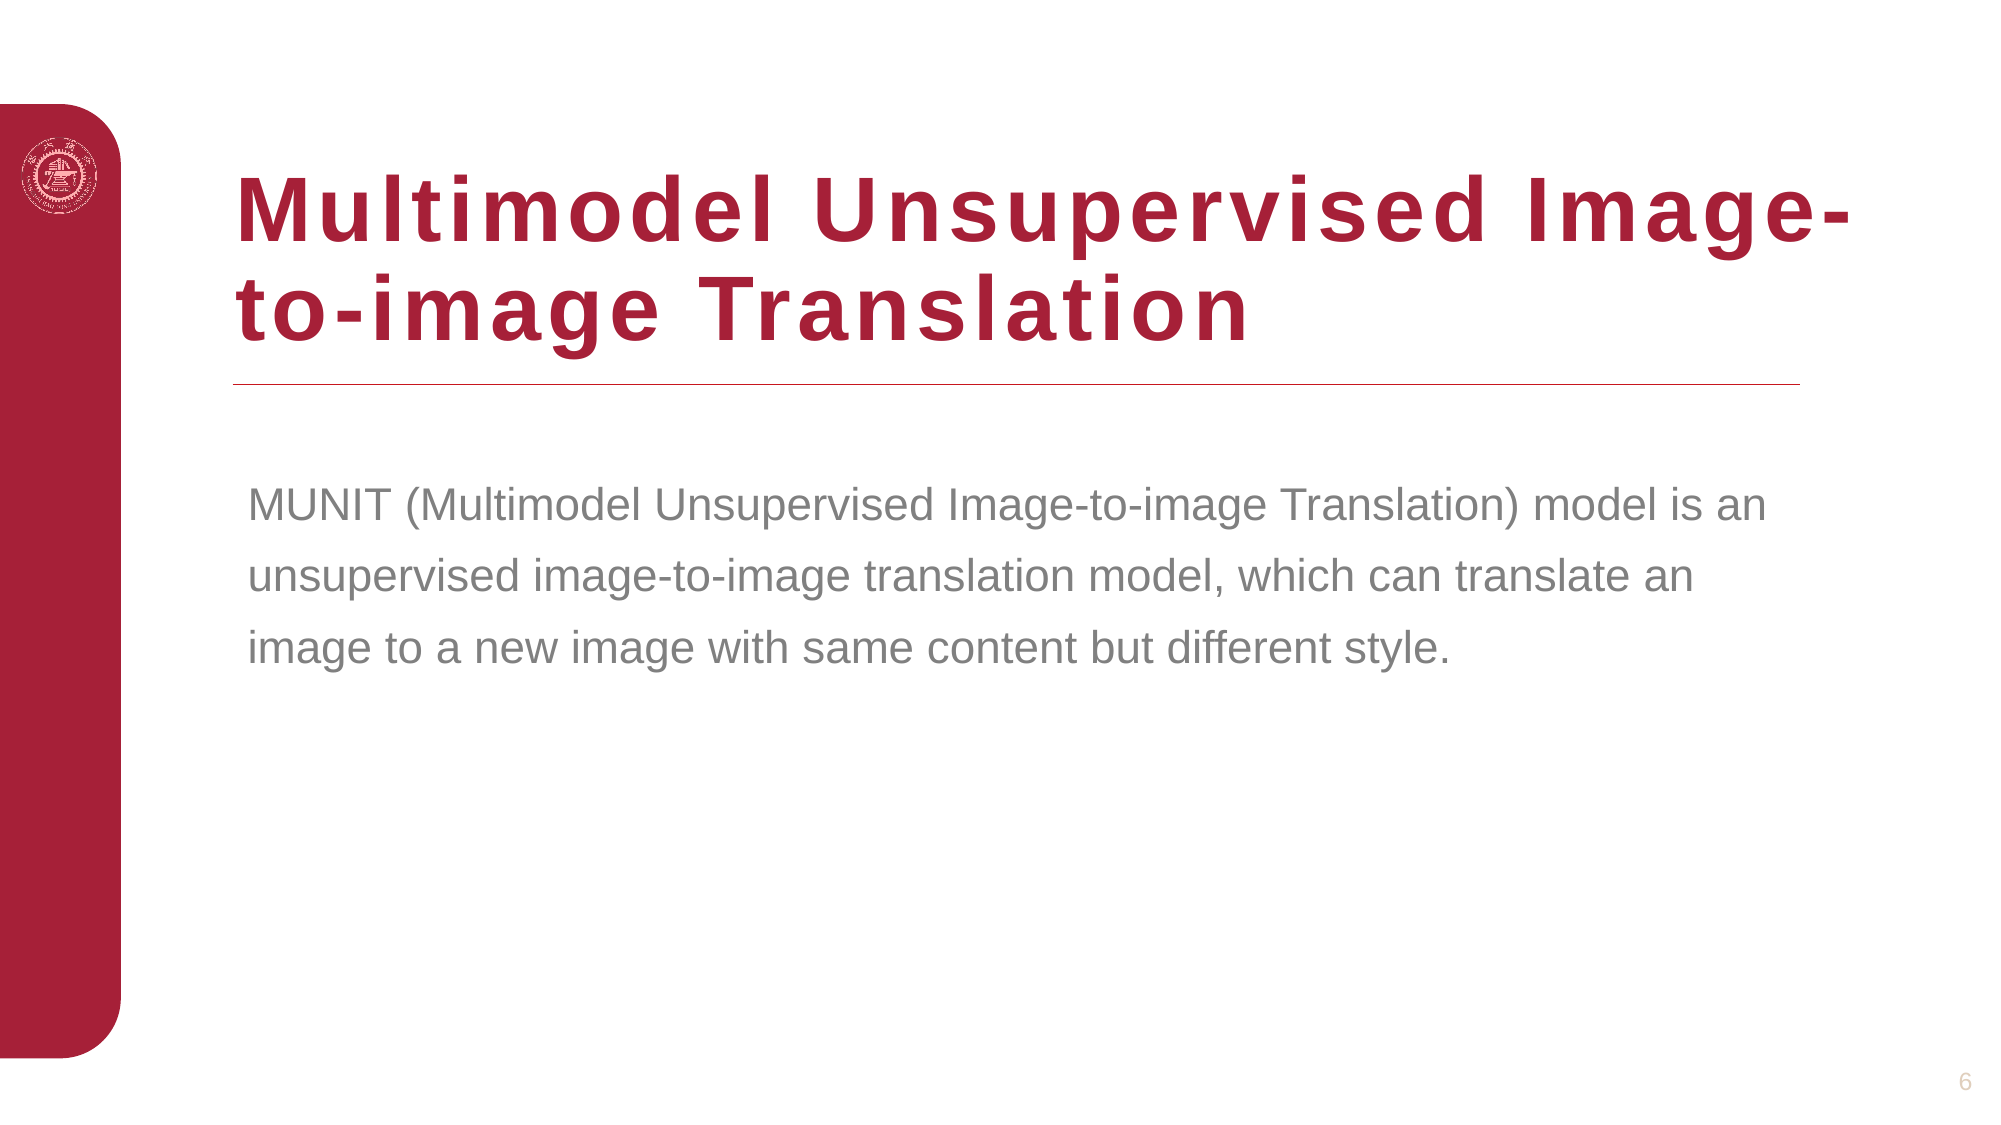

# Multimodel Unsupervised Image-to-image Translation
MUNIT (Multimodel Unsupervised Image-to-image Translation) model is an unsupervised image-to-image translation model, which can translate an image to a new image with same content but different style.

6